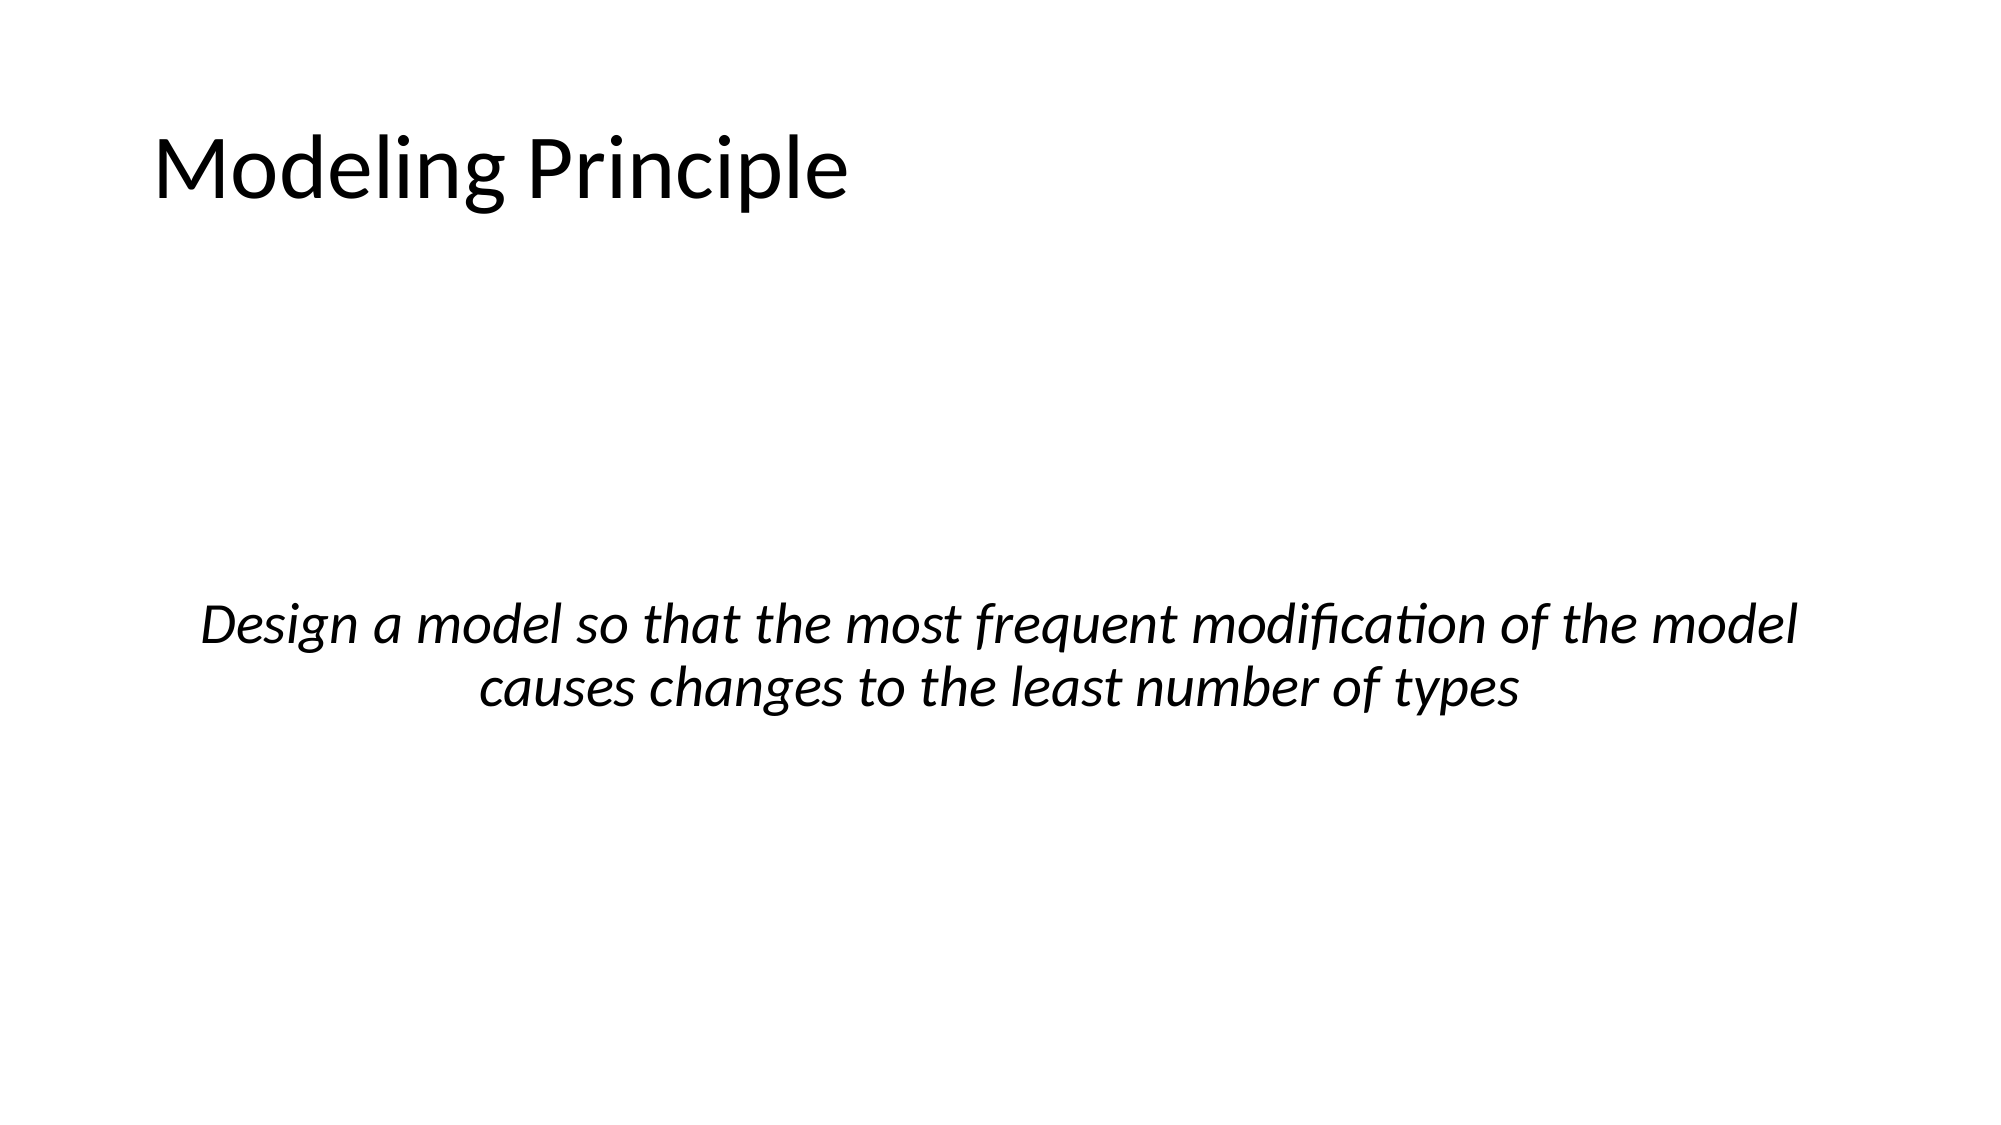

# Modeling Principle
Design a model so that the most frequent modification of the model causes changes to the least number of types